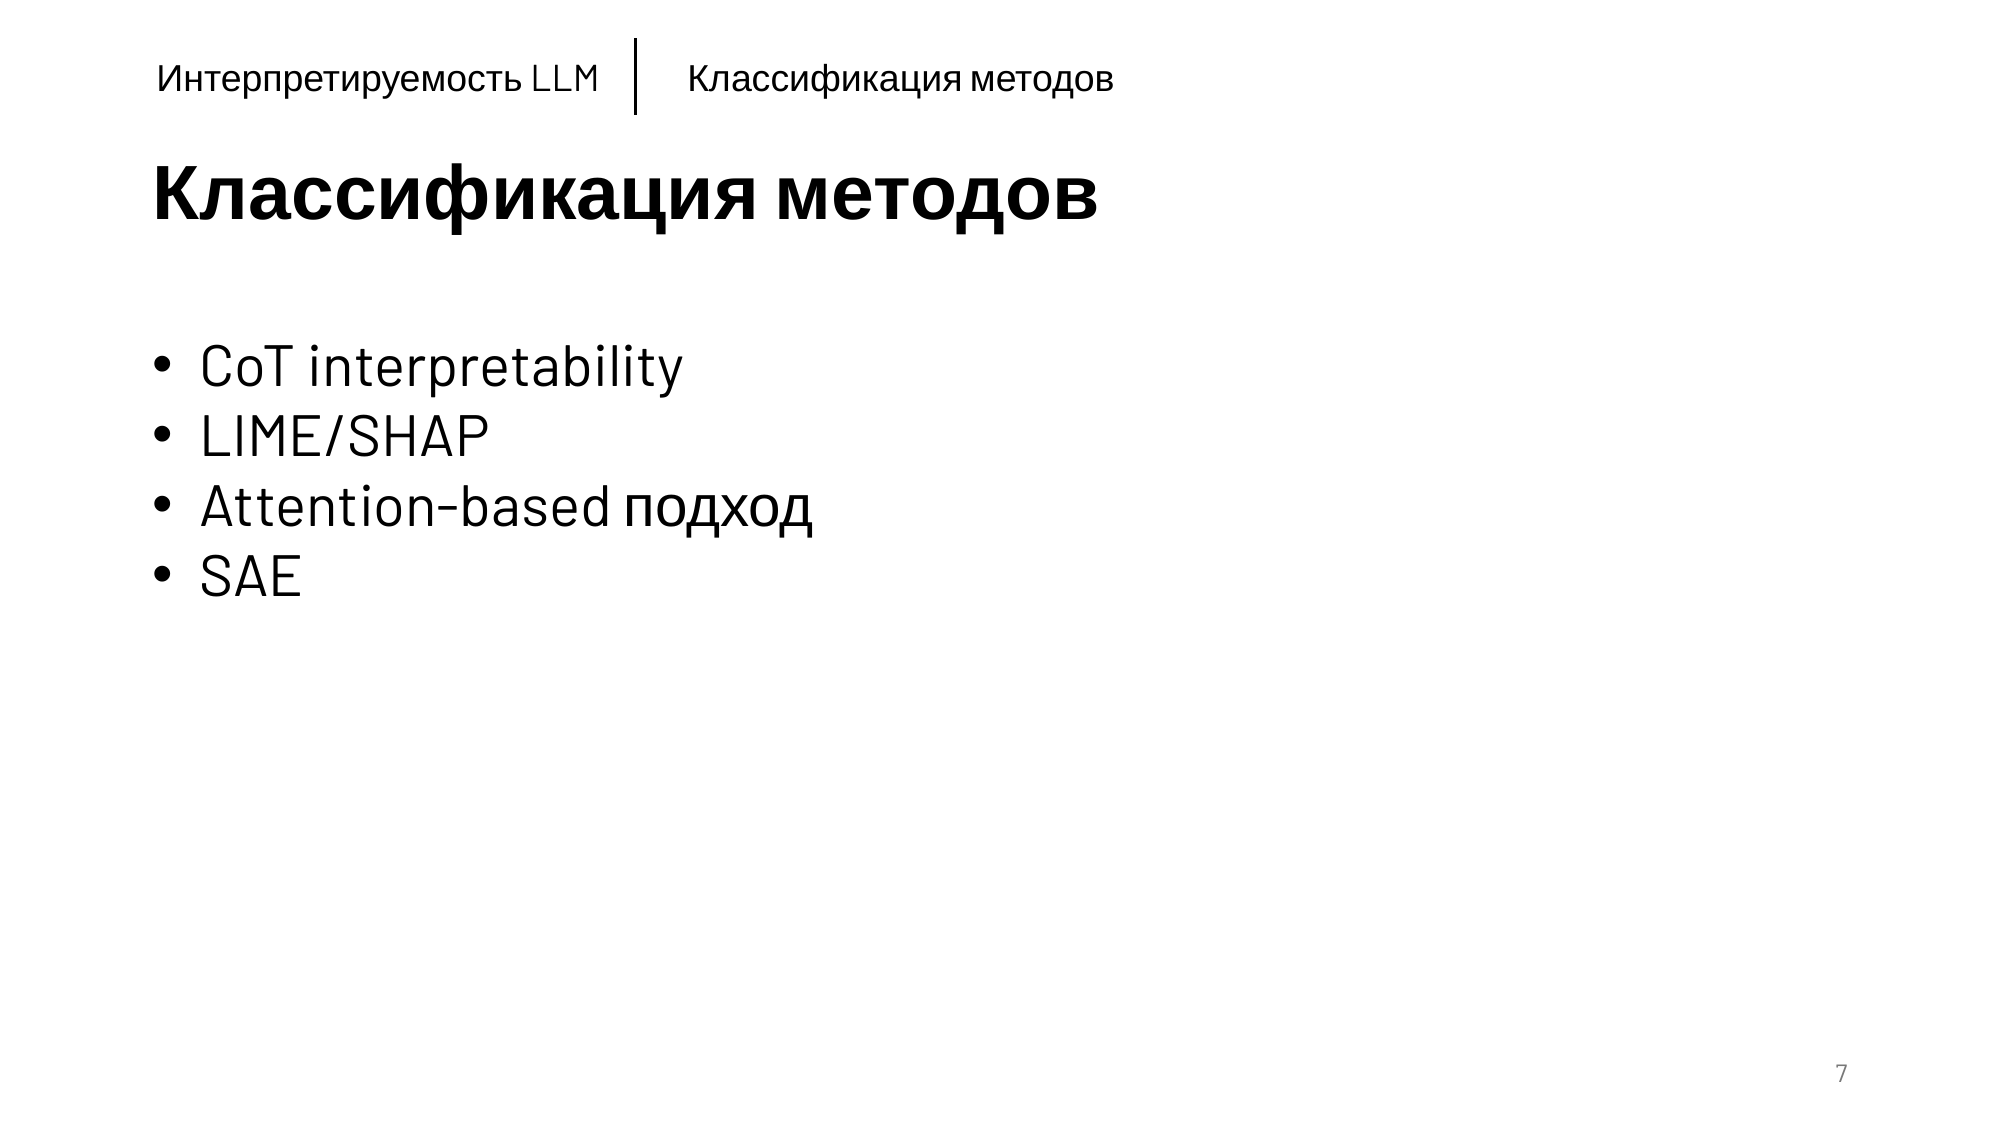

Интерпретируемость LLM
Классификация методов
# Классификация методов
CoT interpretability
LIME/SHAP
Attention-based подход
SAE
7